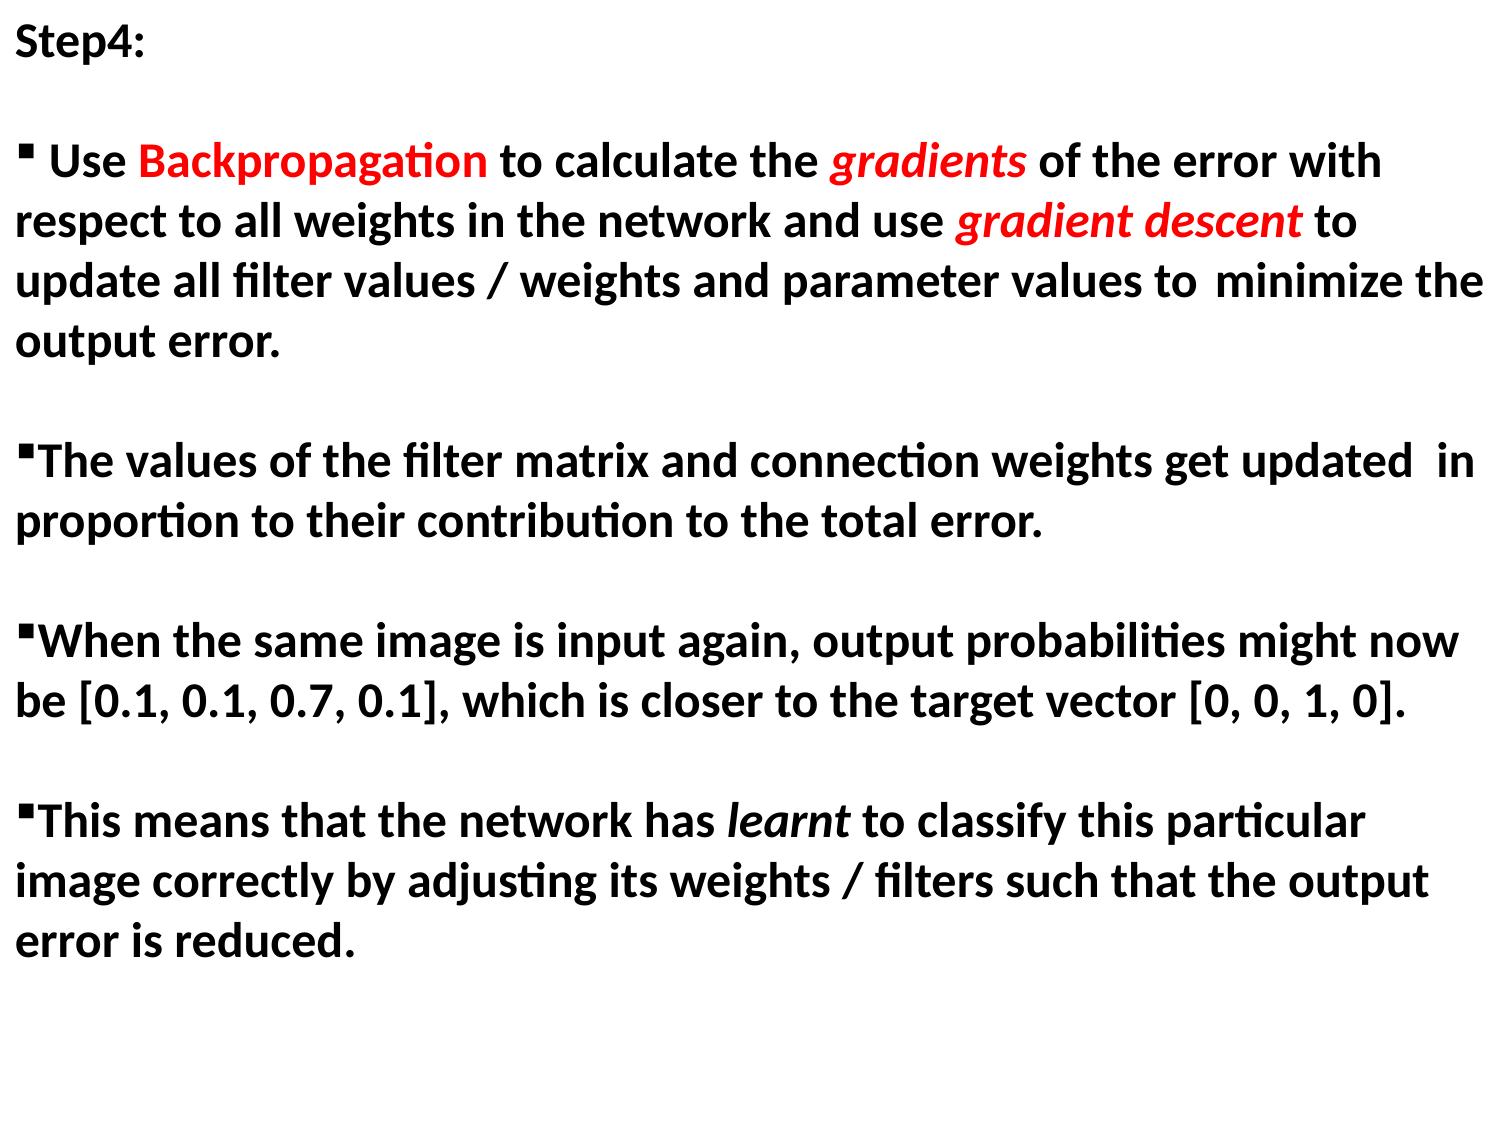

Step4:

 Use Backpropagation to calculate the gradients of the error with respect to all weights in the network and use gradient descent to update all filter values / weights and parameter values to 	minimize the output error.

The values of the filter matrix and connection weights get updated  in proportion to their contribution to the total error.

When the same image is input again, output probabilities might now be [0.1, 0.1, 0.7, 0.1], which is closer to the target vector [0, 0, 1, 0].

This means that the network has learnt to classify this particular image correctly by adjusting its weights / filters such that the output error is reduced.